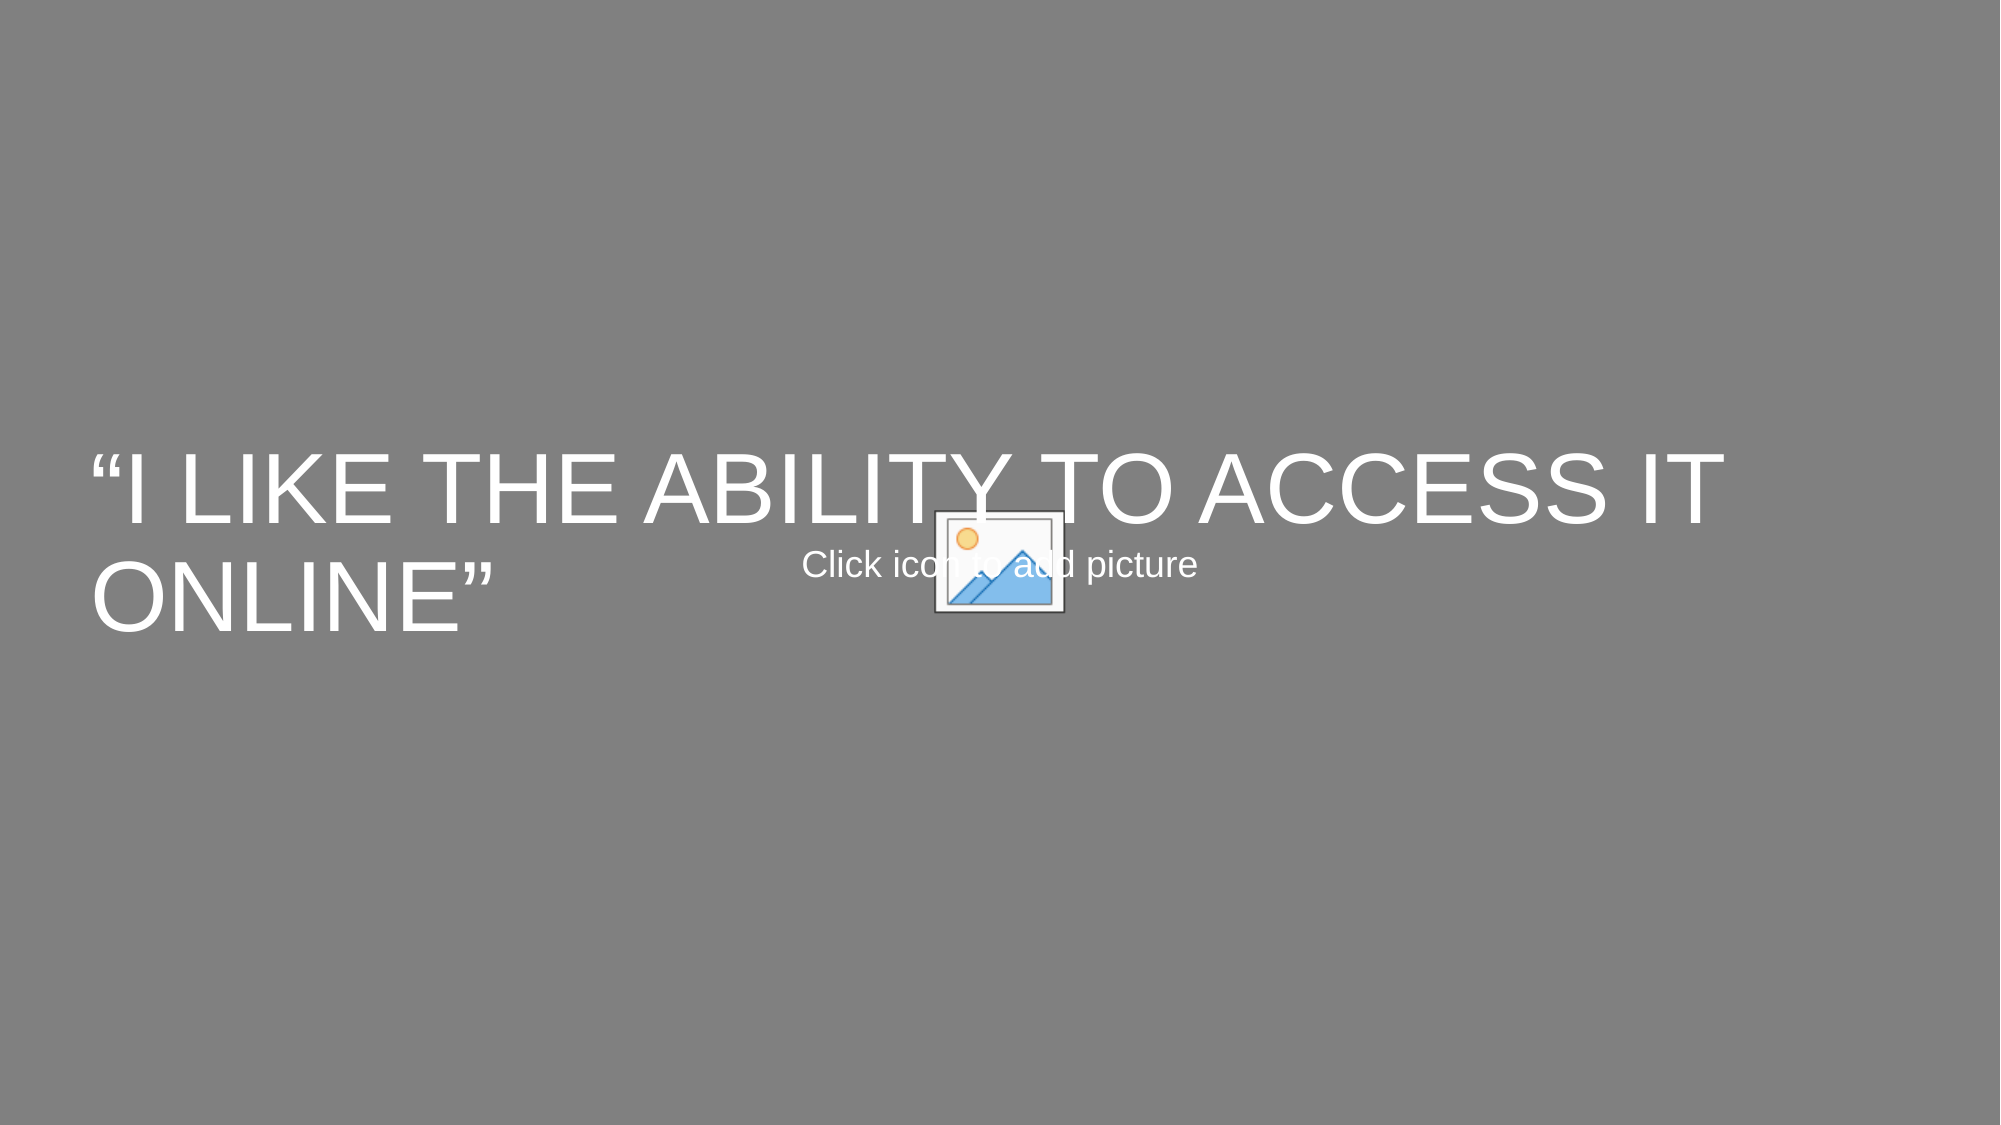

# “I like the ability to access it online”